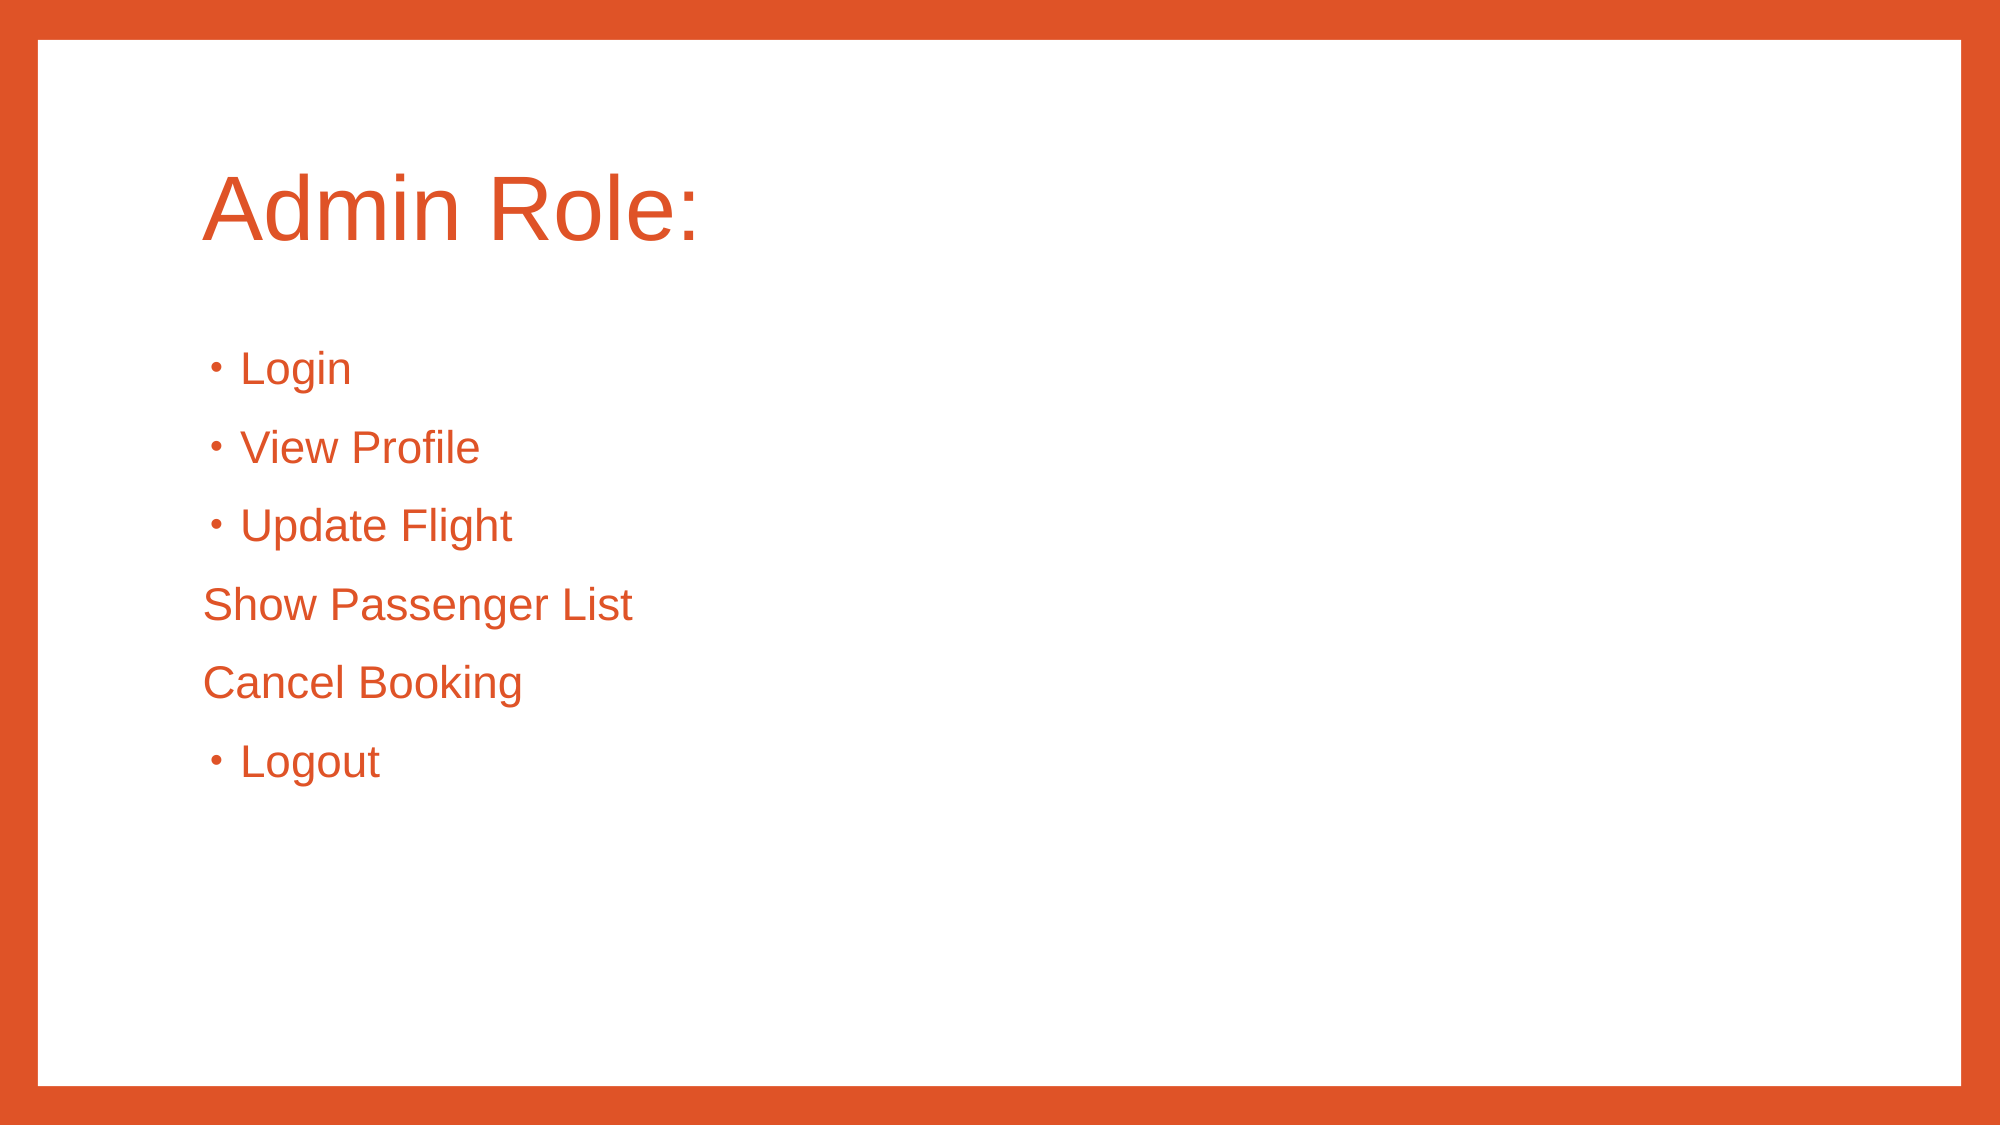

# Admin Role:
Login
View Profile
Update Flight
Show Passenger List
Cancel Booking
Logout